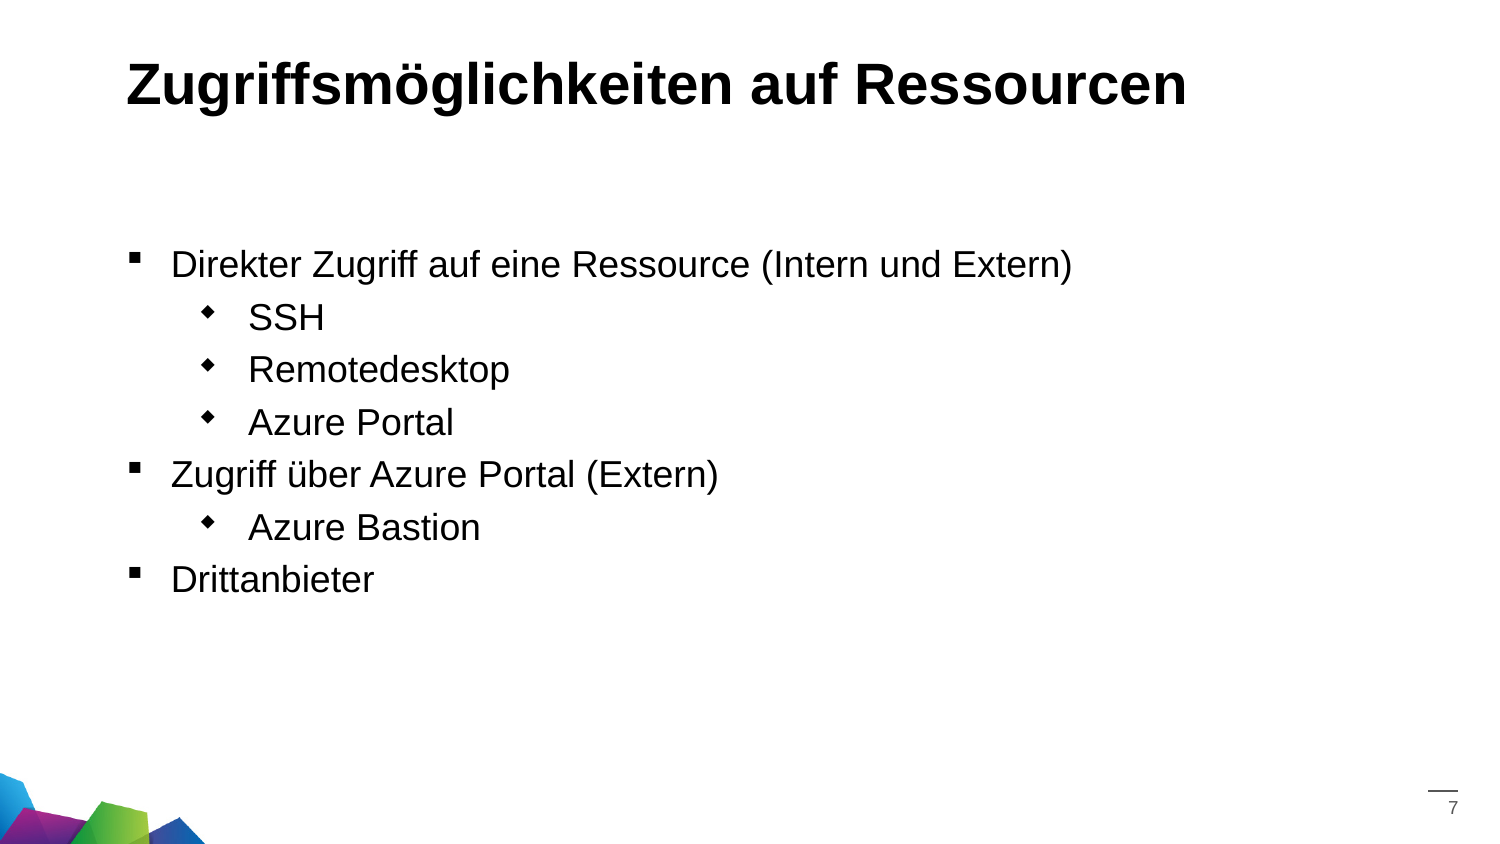

# Zugriffsmöglichkeiten auf Ressourcen
Direkter Zugriff auf eine Ressource (Intern und Extern)
SSH
Remotedesktop
Azure Portal
Zugriff über Azure Portal (Extern)
Azure Bastion
Drittanbieter